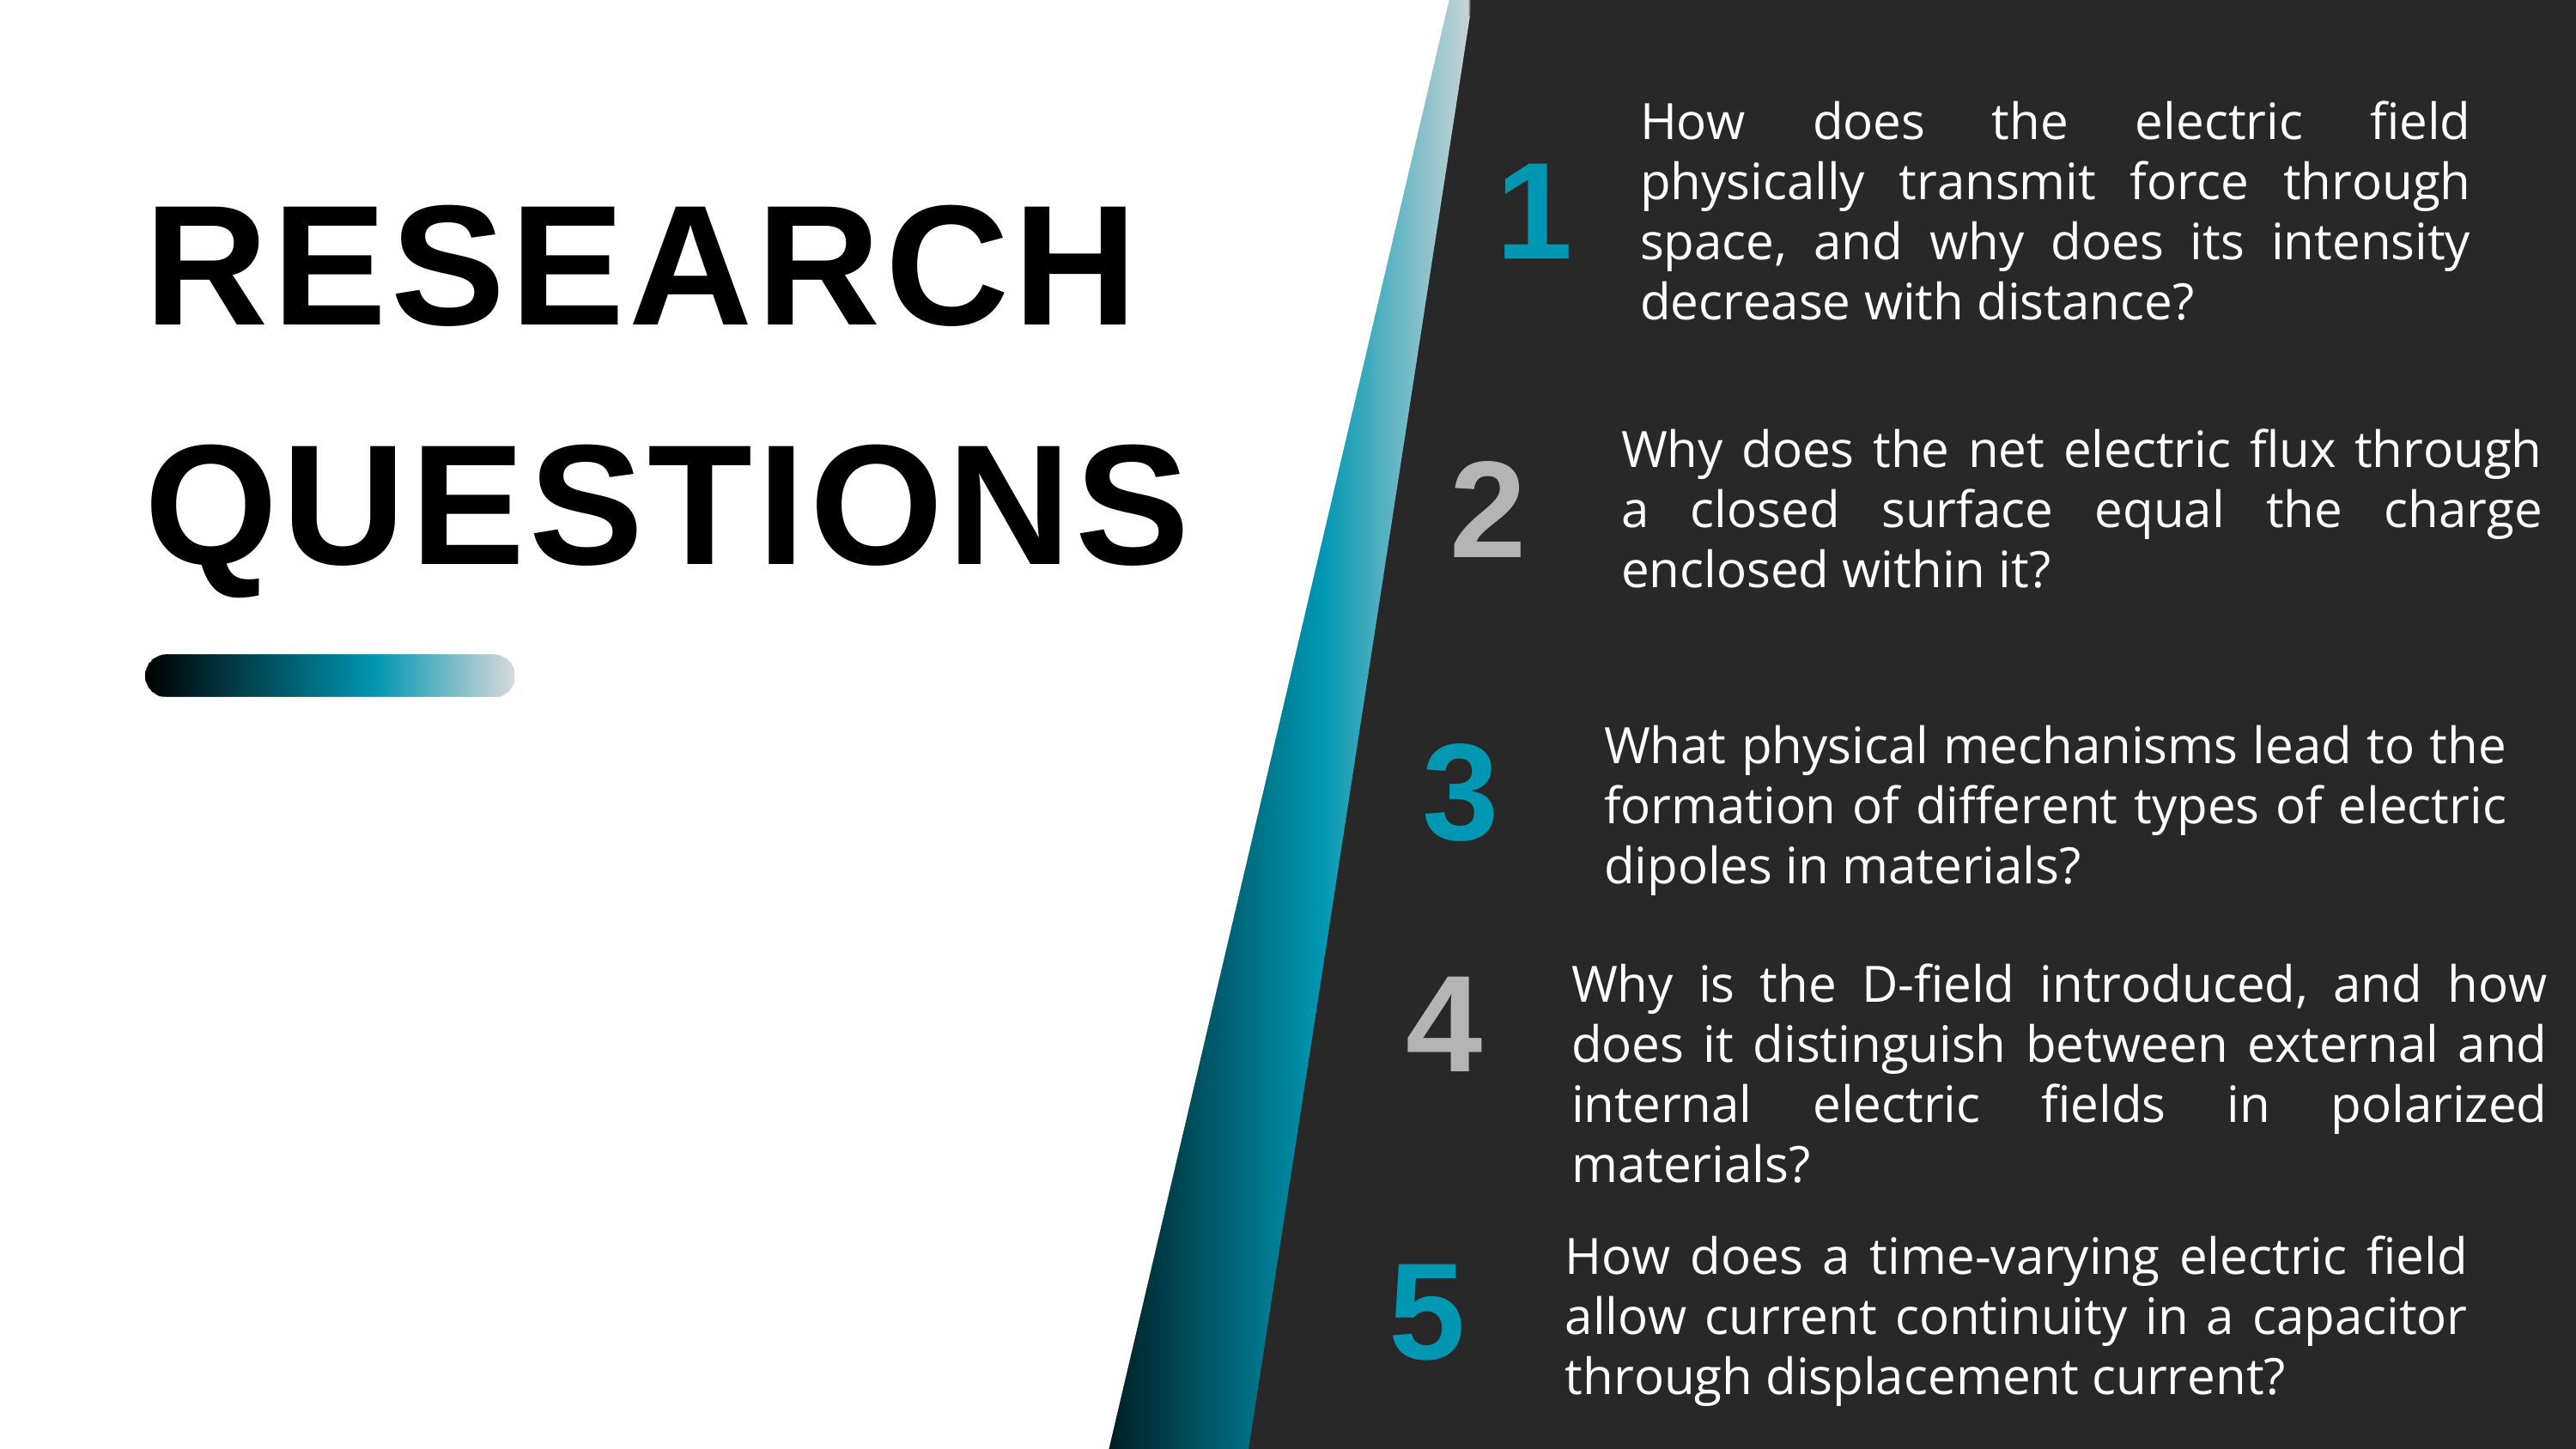

How does the electric field physically transmit force through space, and why does its intensity decrease with distance?
1
RESEARCH QUESTIONS

2
Why does the net electric flux through a closed surface equal the charge enclosed within it?

3

What physical mechanisms lead to the formation of different types of electric dipoles in materials?
4

Why is the D-field introduced, and how does it distinguish between external and internal electric fields in polarized materials?

5

How does a time-varying electric field allow current continuity in a capacitor through displacement current?